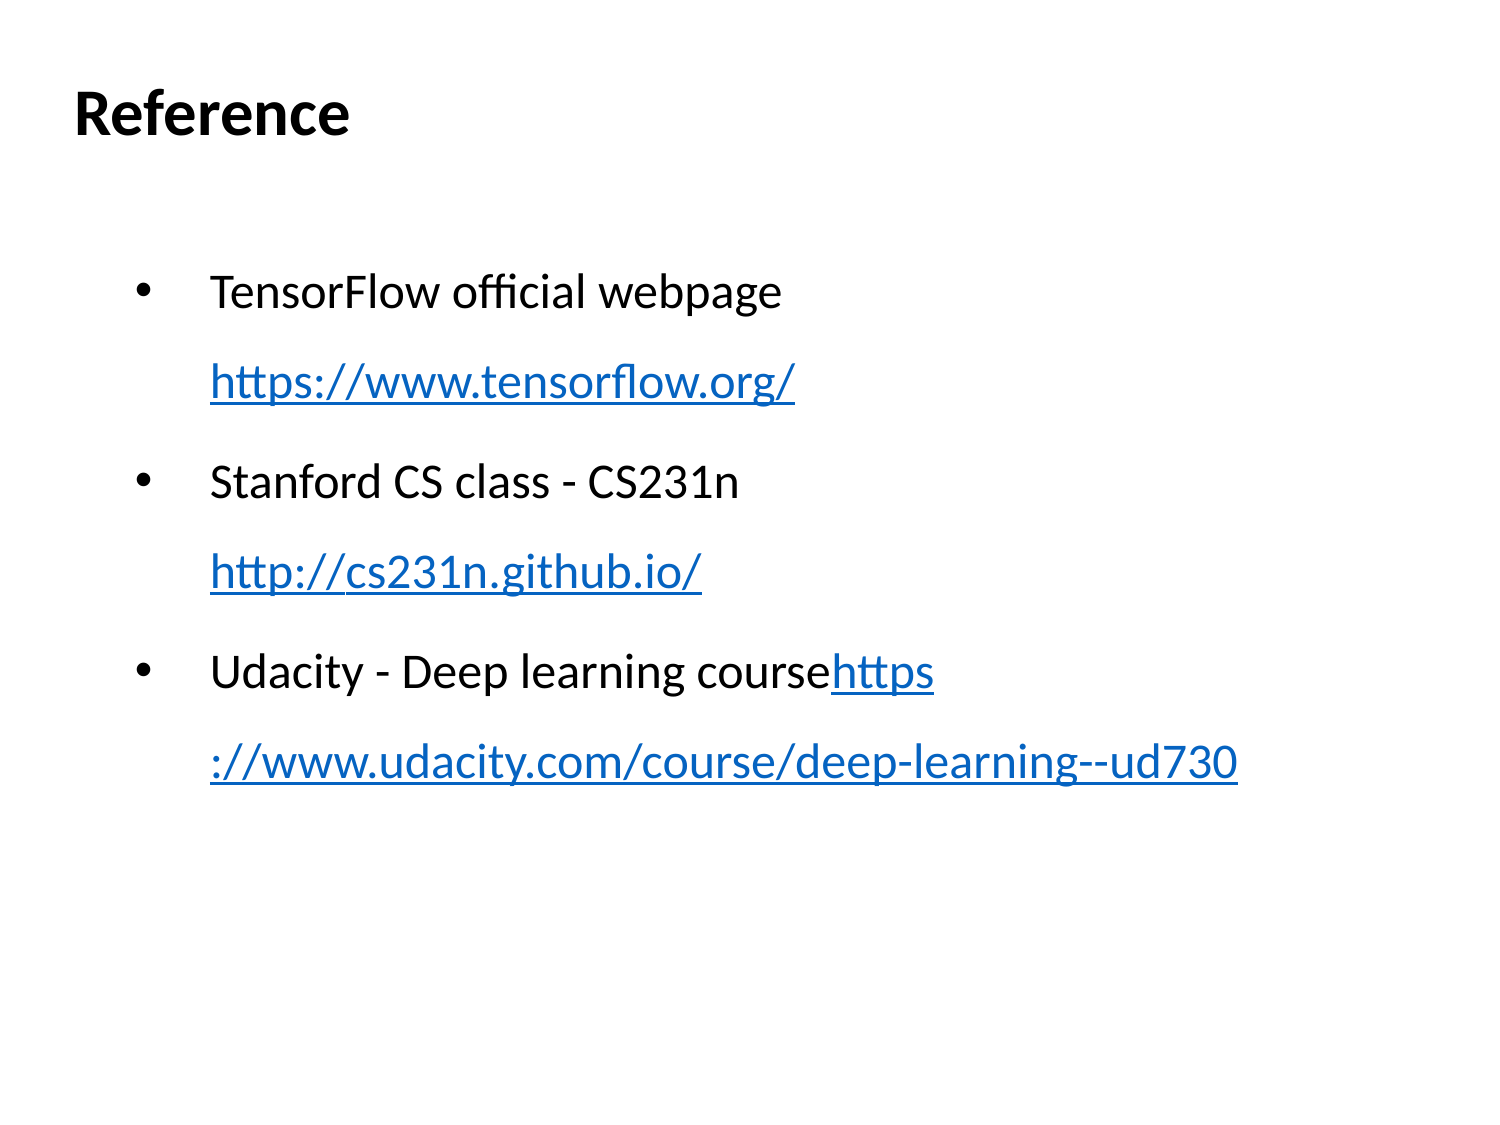

Reference
TensorFlow official webpage
https://www.tensorflow.org/
Stanford CS class - CS231n
http://cs231n.github.io/
Udacity - Deep learning course
https://www.udacity.com/course/deep-learning--ud730